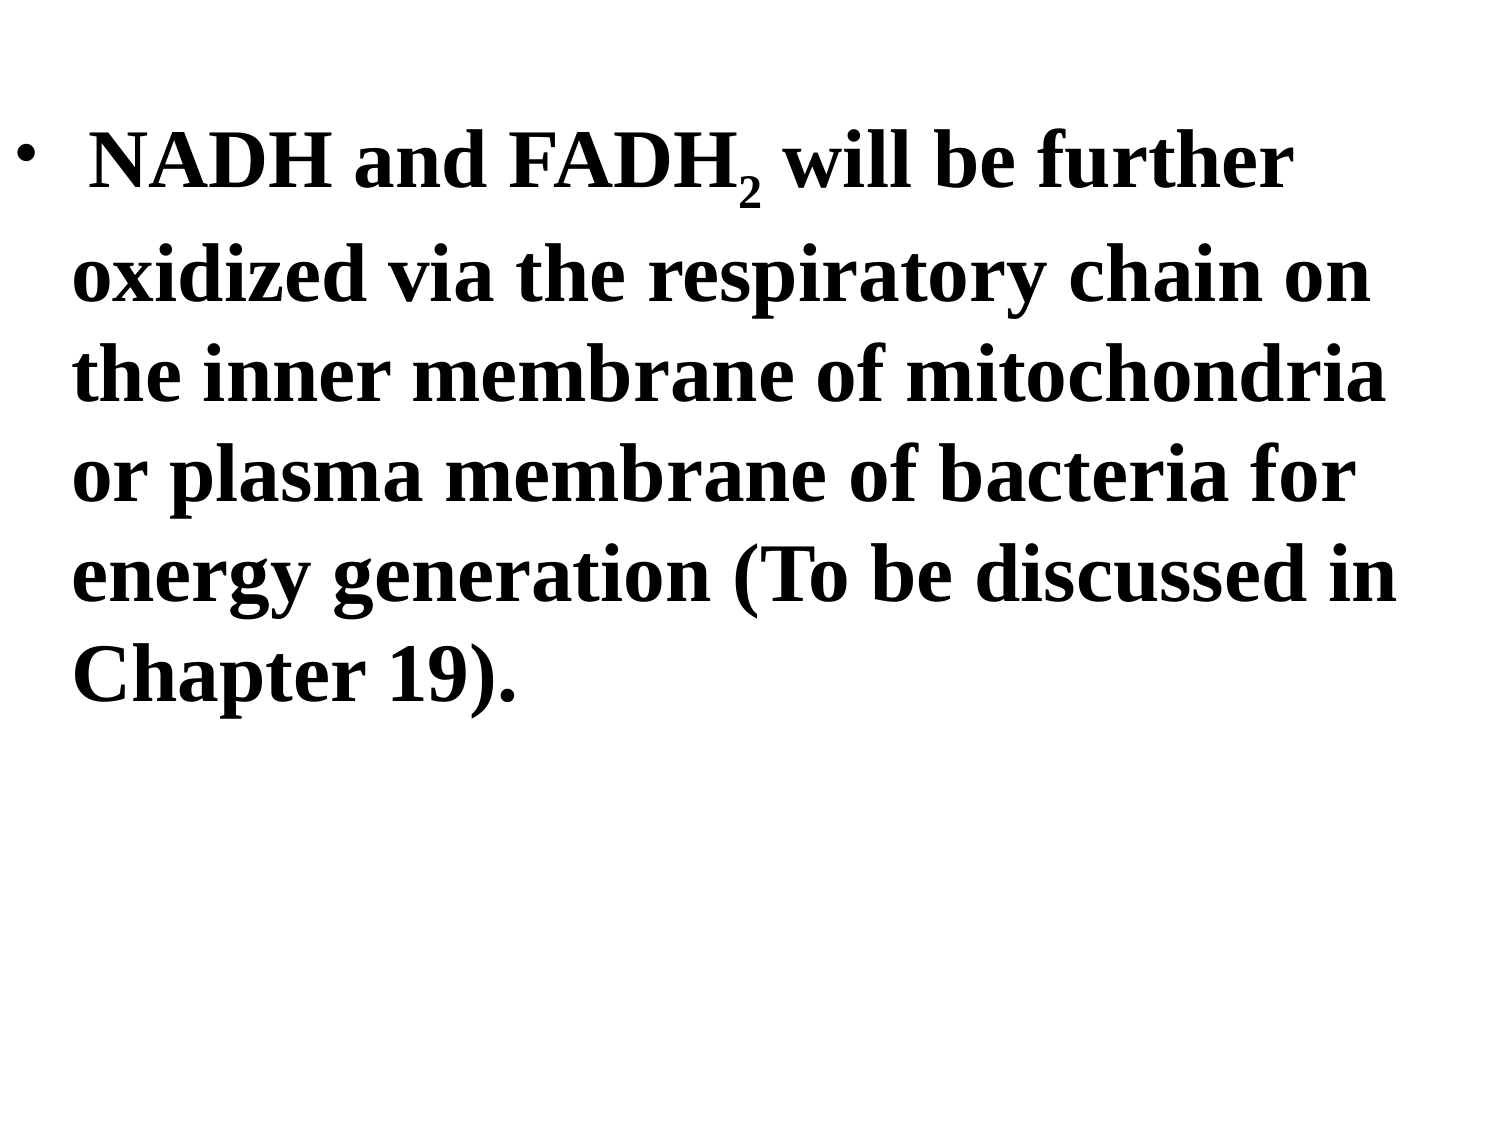

NADH and FADH2 will be further oxidized via the respiratory chain on the inner membrane of mitochondria or plasma membrane of bacteria for energy generation (To be discussed in Chapter 19).